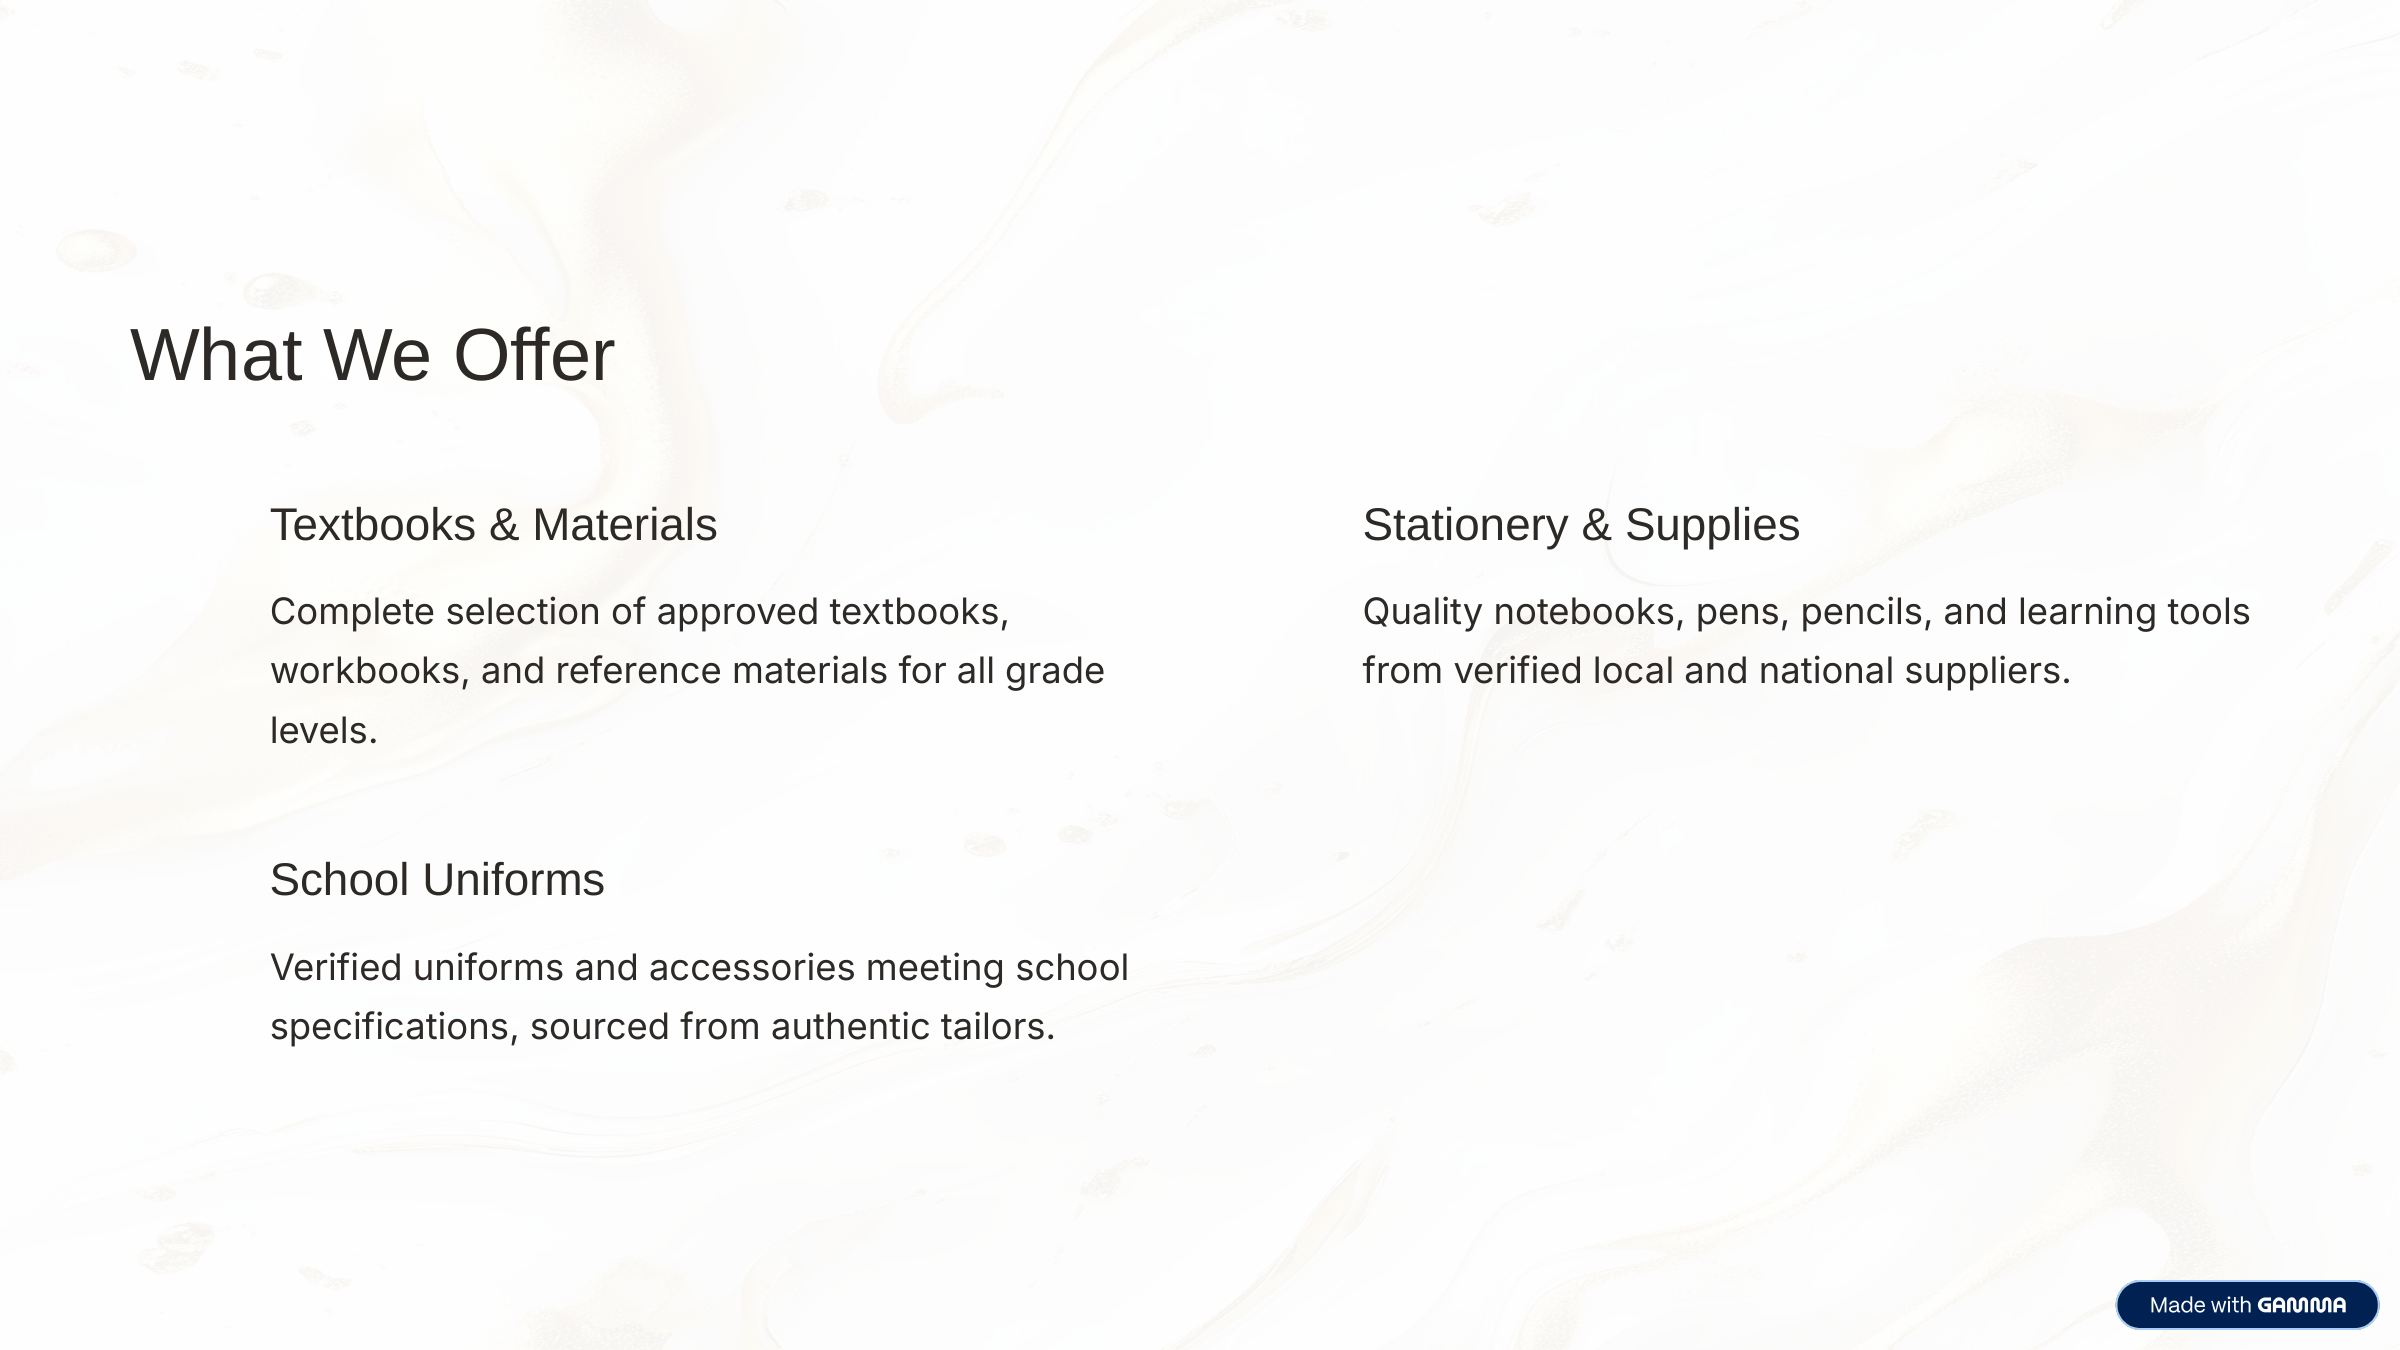

What We Offer
Textbooks & Materials
Stationery & Supplies
Complete selection of approved textbooks, workbooks, and reference materials for all grade levels.
Quality notebooks, pens, pencils, and learning tools from verified local and national suppliers.
School Uniforms

Verified uniforms and accessories meeting school specifications, sourced from authentic tailors.